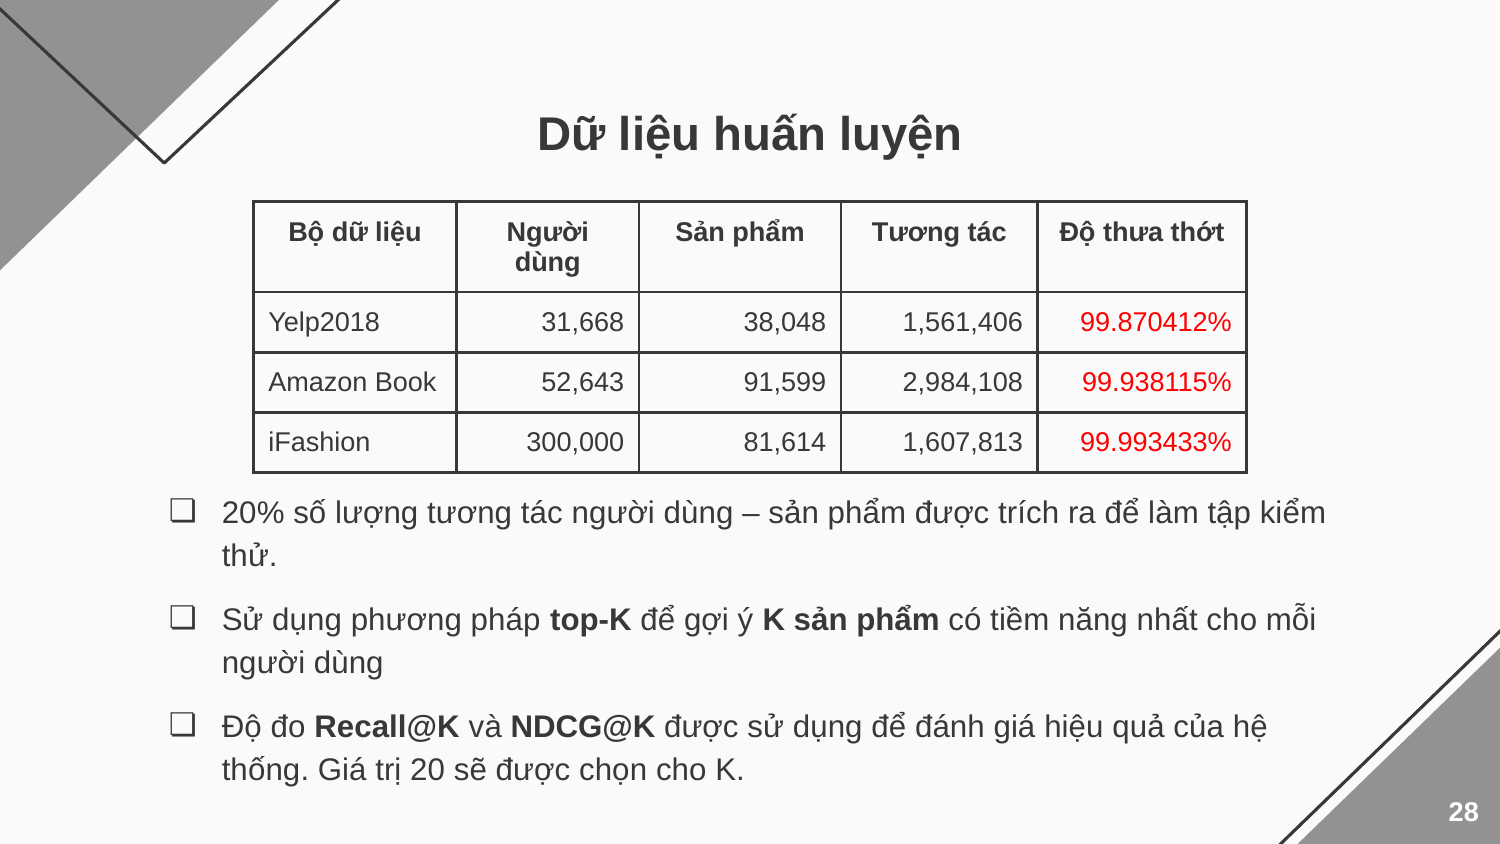

Dữ liệu huấn luyện
| Bộ dữ liệu | Người dùng | Sản phẩm | Tương tác | Độ thưa thớt |
| --- | --- | --- | --- | --- |
| Yelp2018 | 31,668 | 38,048 | 1,561,406 | 99.870412% |
| Amazon Book | 52,643 | 91,599 | 2,984,108 | 99.938115% |
| iFashion | 300,000 | 81,614 | 1,607,813 | 99.993433% |
20% số lượng tương tác người dùng – sản phẩm được trích ra để làm tập kiểm thử.
Sử dụng phương pháp top-K để gợi ý K sản phẩm có tiềm năng nhất cho mỗi người dùng
Độ đo Recall@K và NDCG@K được sử dụng để đánh giá hiệu quả của hệ thống. Giá trị 20 sẽ được chọn cho K.
28